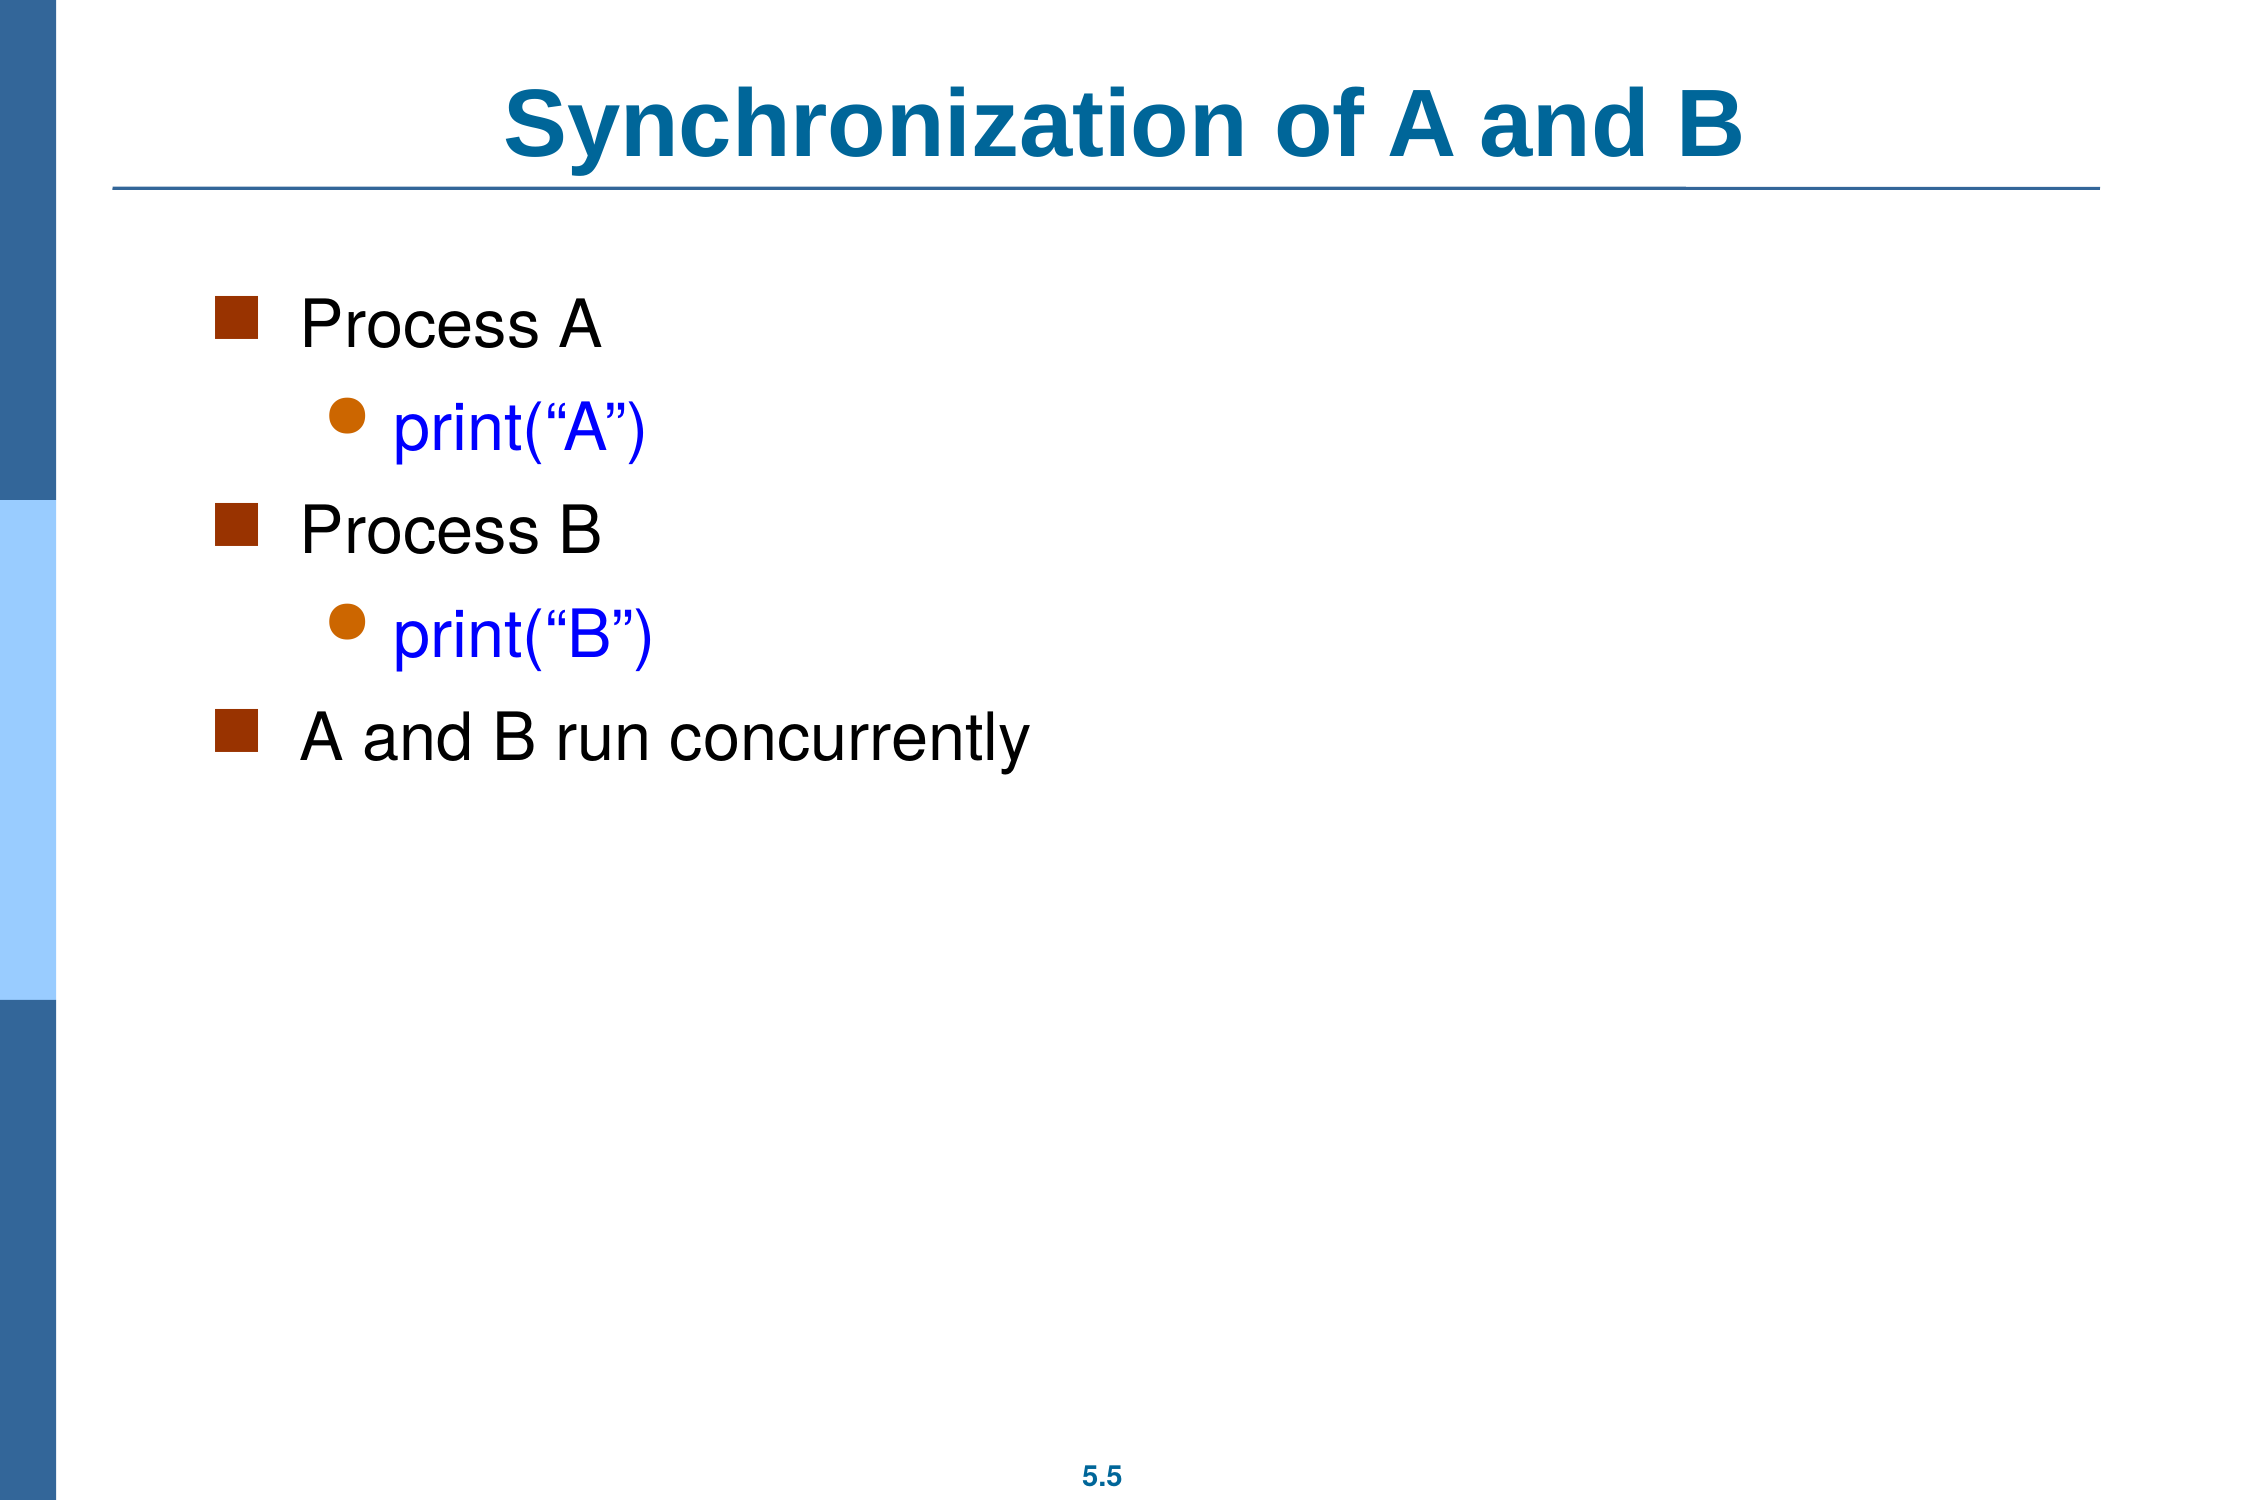

# Synchronization of A and B
Process A
print(“A”)
Process B
print(“B”)
A and B run concurrently